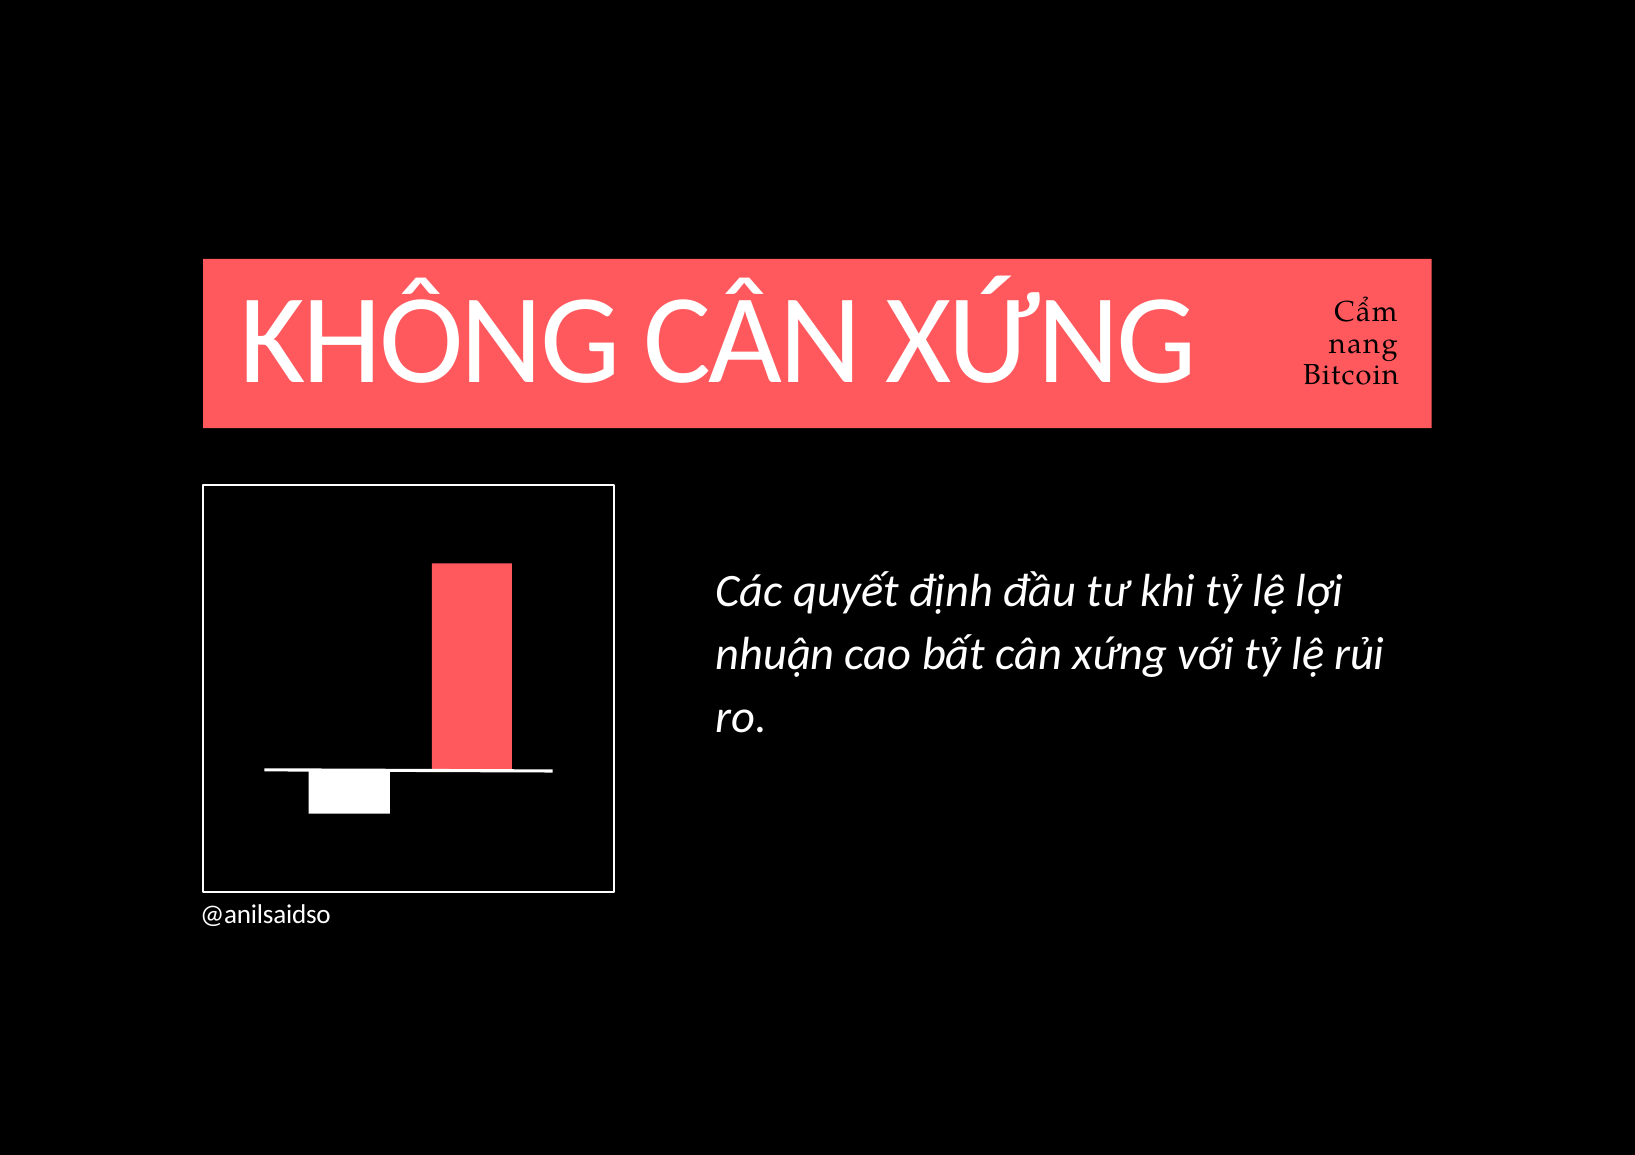

# KHÔNG CÂN XỨNG

Cẩm nang Bitcoin

Các quyết định đầu tư khi tỷ lệ lợi nhuận cao bất cân xứng với tỷ lệ rủi ro.

@anilsaidso